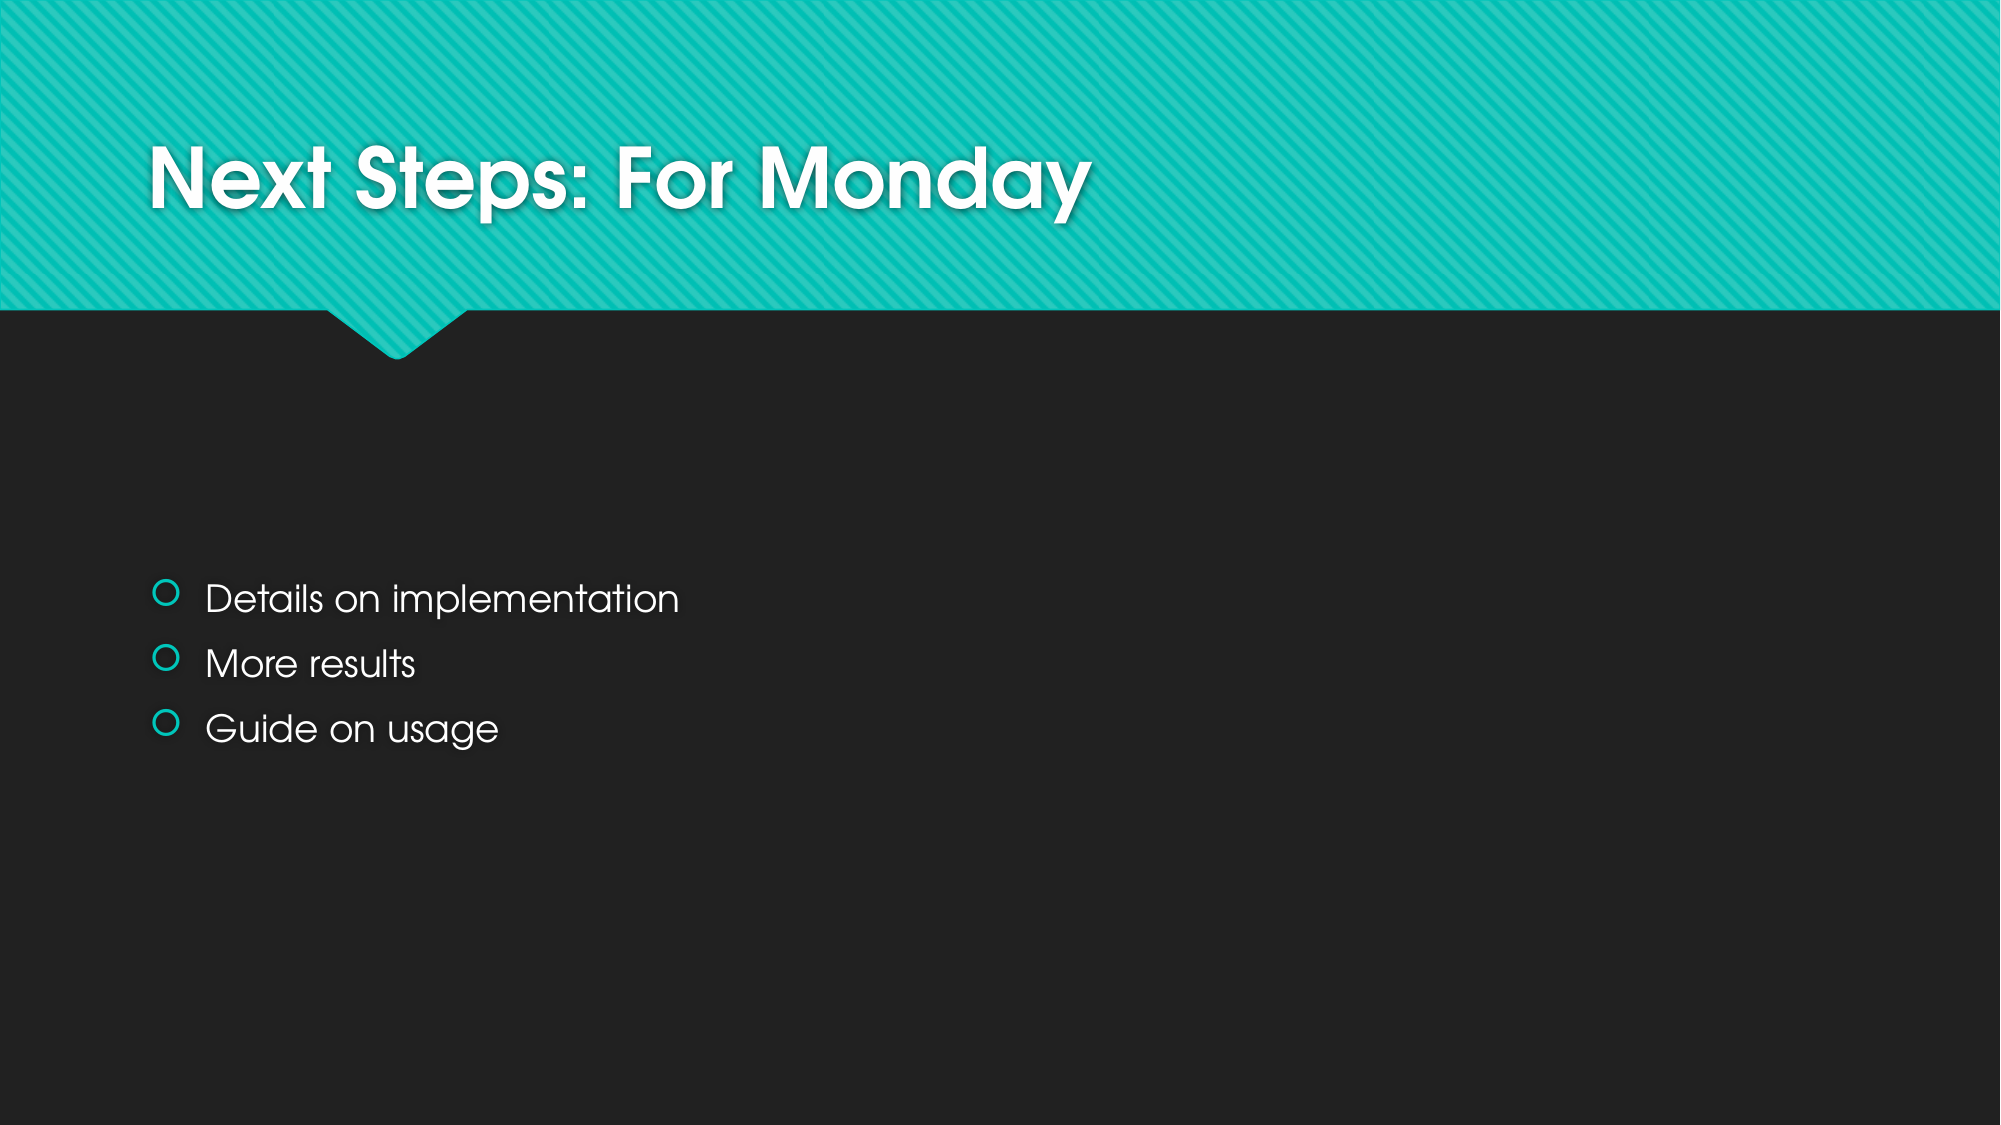

# Next Steps: For Monday
Details on implementation
More results
Guide on usage